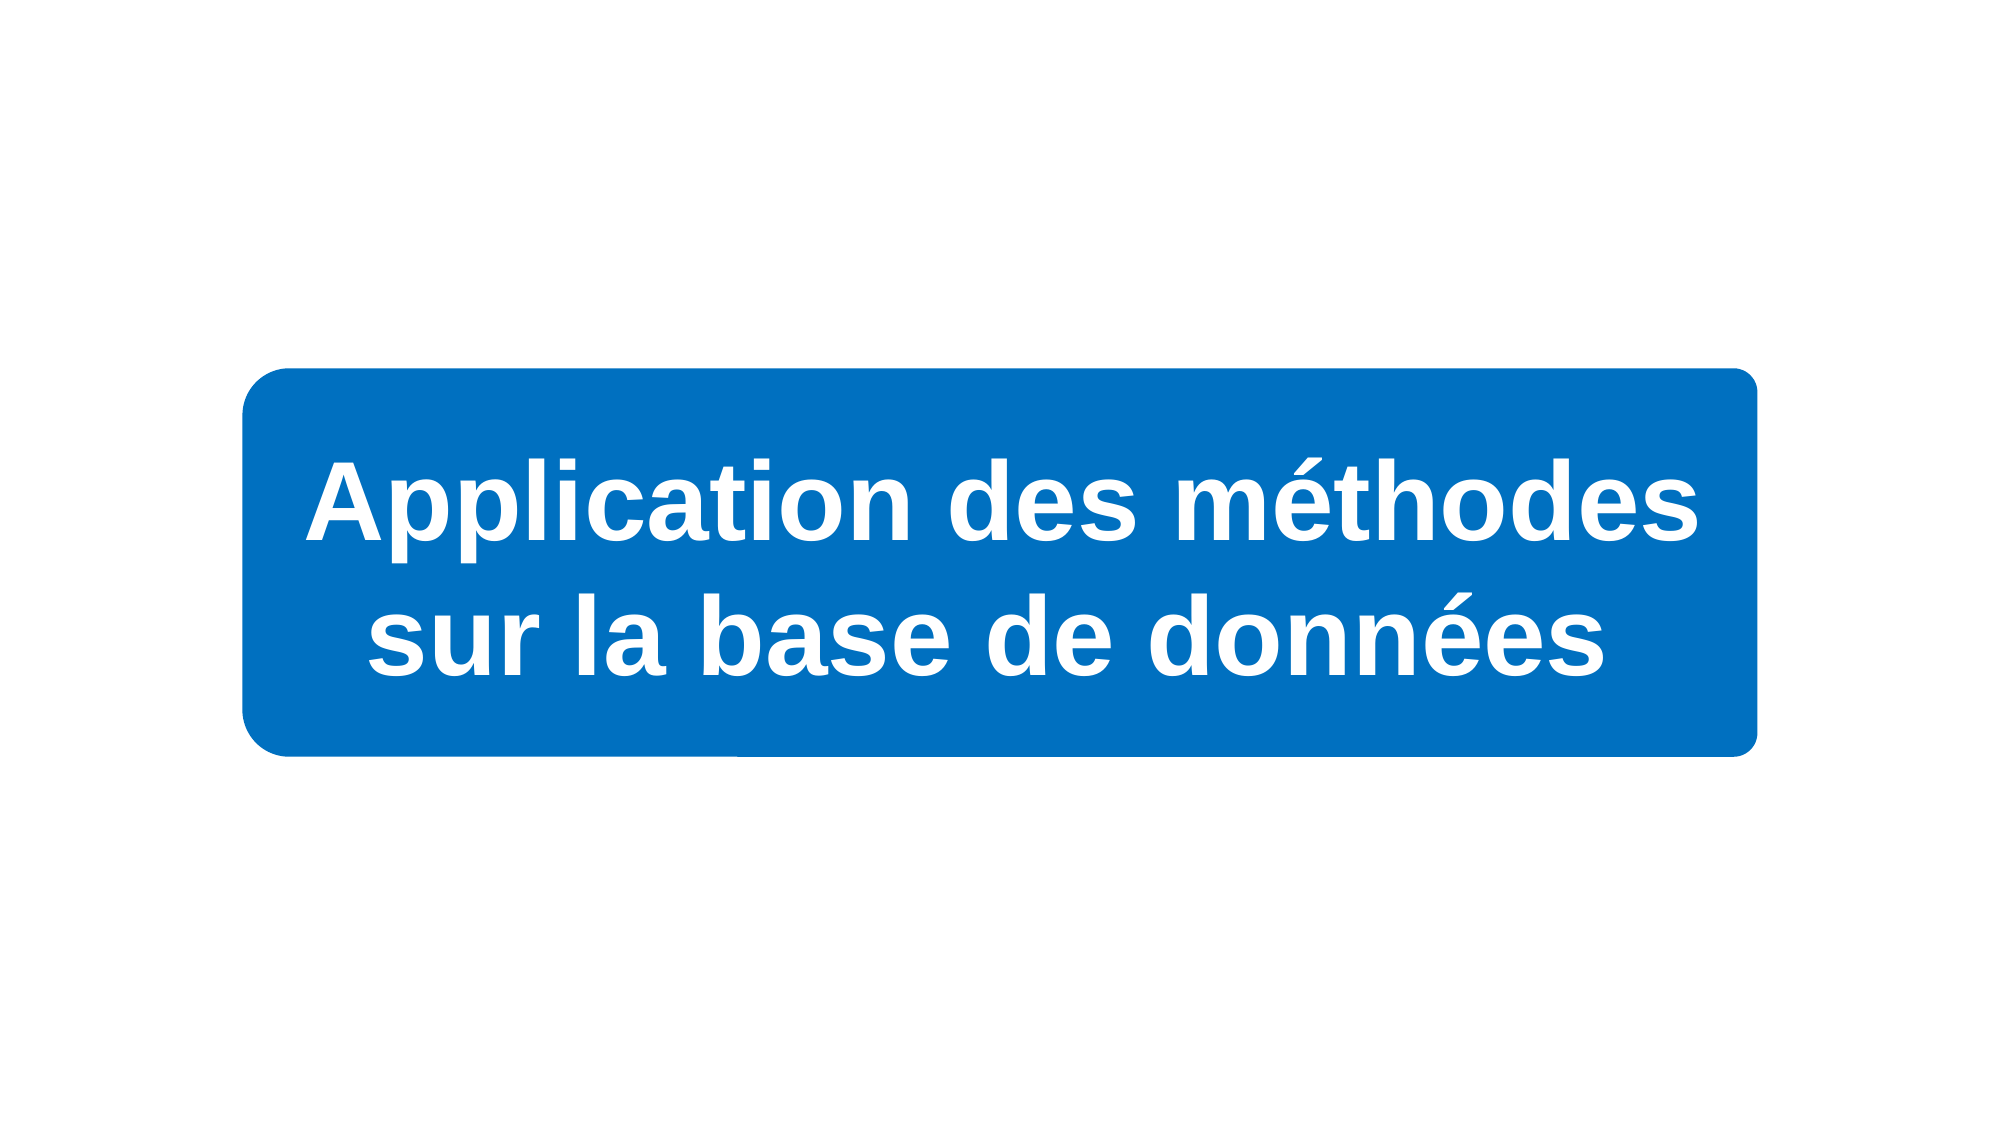

Application des méthodes sur la base de données